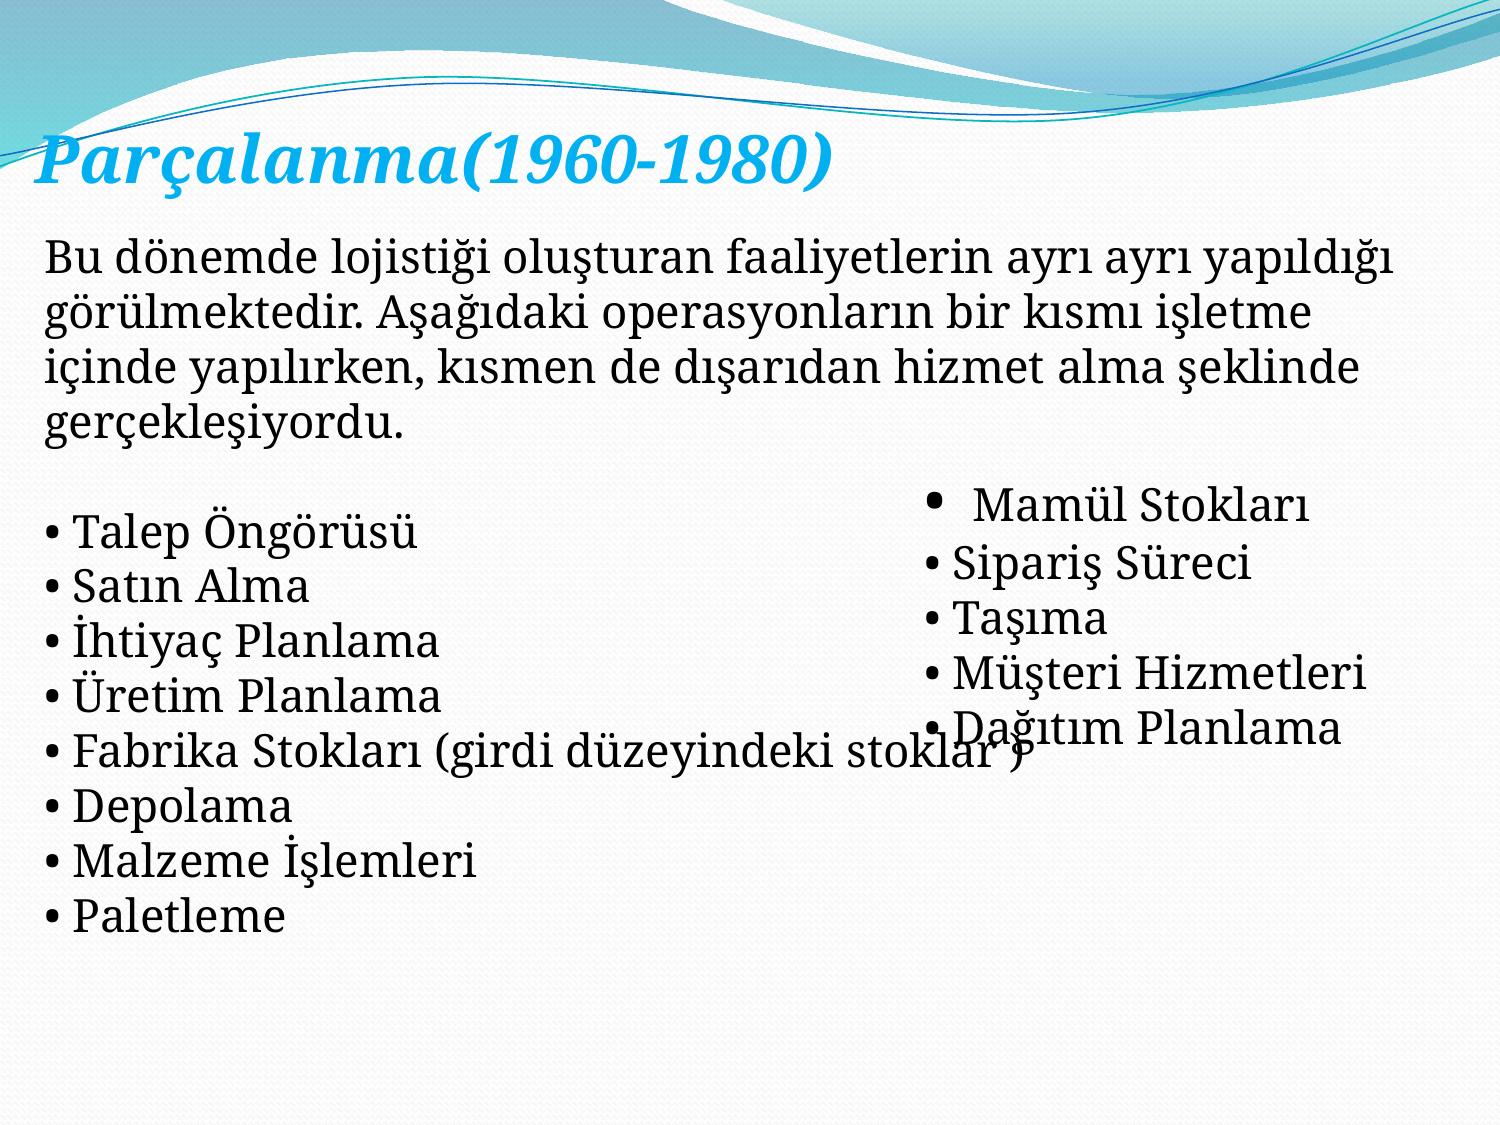

Parçalanma(1960-1980)
Bu dönemde lojistiği oluşturan faaliyetlerin ayrı ayrı yapıldığı görülmektedir. Aşağıdaki operasyonların bir kısmı işletme içinde yapılırken, kısmen de dışarıdan hizmet alma şeklinde gerçekleşiyordu.
• Talep Öngörüsü
• Satın Alma
• İhtiyaç Planlama
• Üretim Planlama
• Fabrika Stokları (girdi düzeyindeki stoklar )
• Depolama
• Malzeme İşlemleri
• Paletleme
•  Mamül Stokları
• Sipariş Süreci
• Taşıma
• Müşteri Hizmetleri
• Dağıtım Planlama